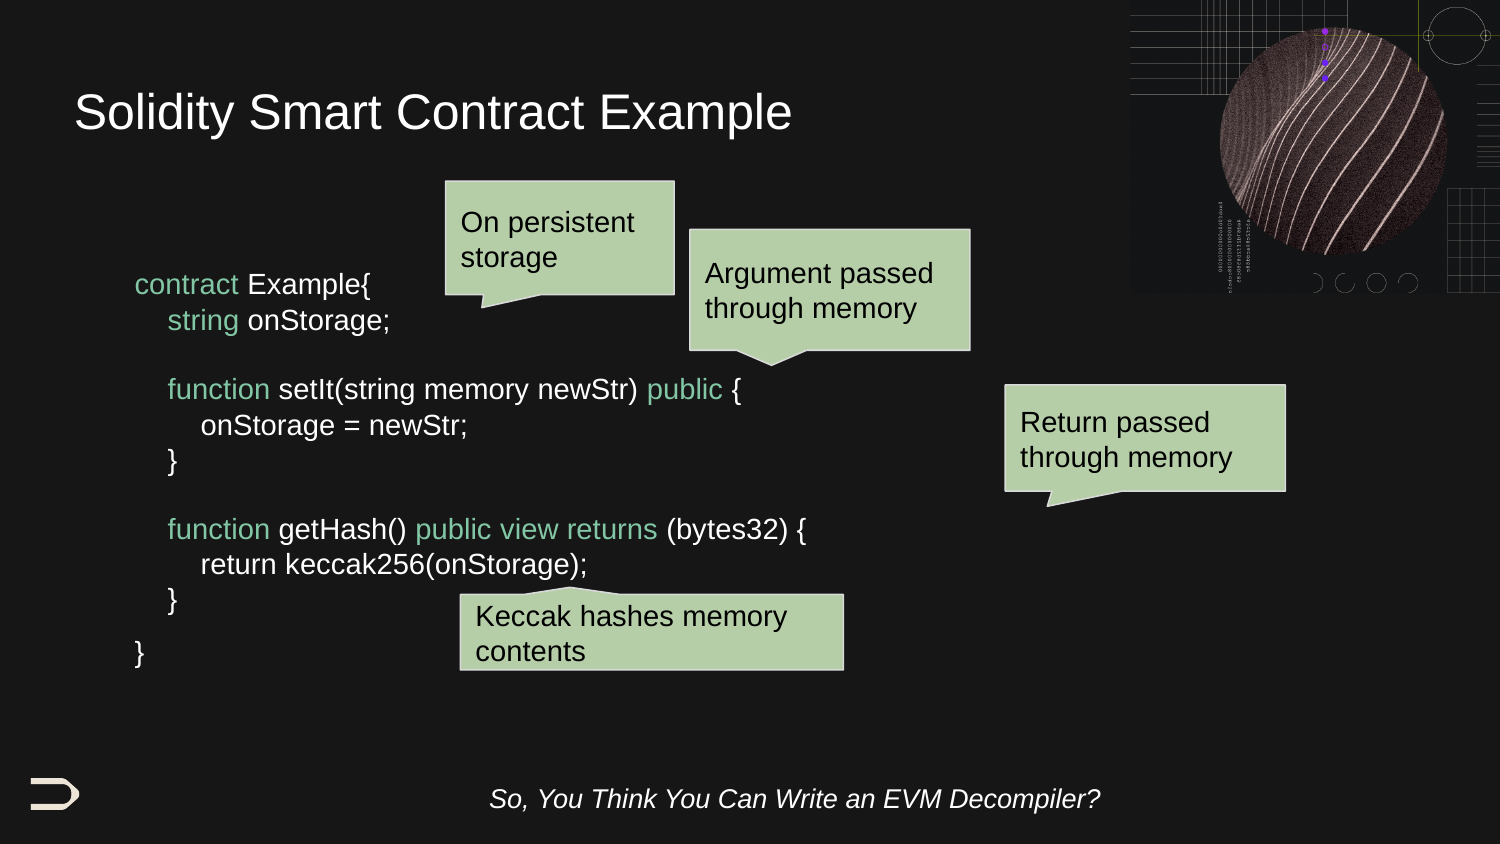

# Solidity Smart Contract Example

contract Example{
    string onStorage;

    function setIt(string memory newStr) public {
        onStorage = newStr;
    }

    function getHash() public view returns (bytes32) {
        return keccak256(onStorage);
    }
}
On persistent storage
Argument passed through memory
Return passed through memory
Keccak hashes memory contents